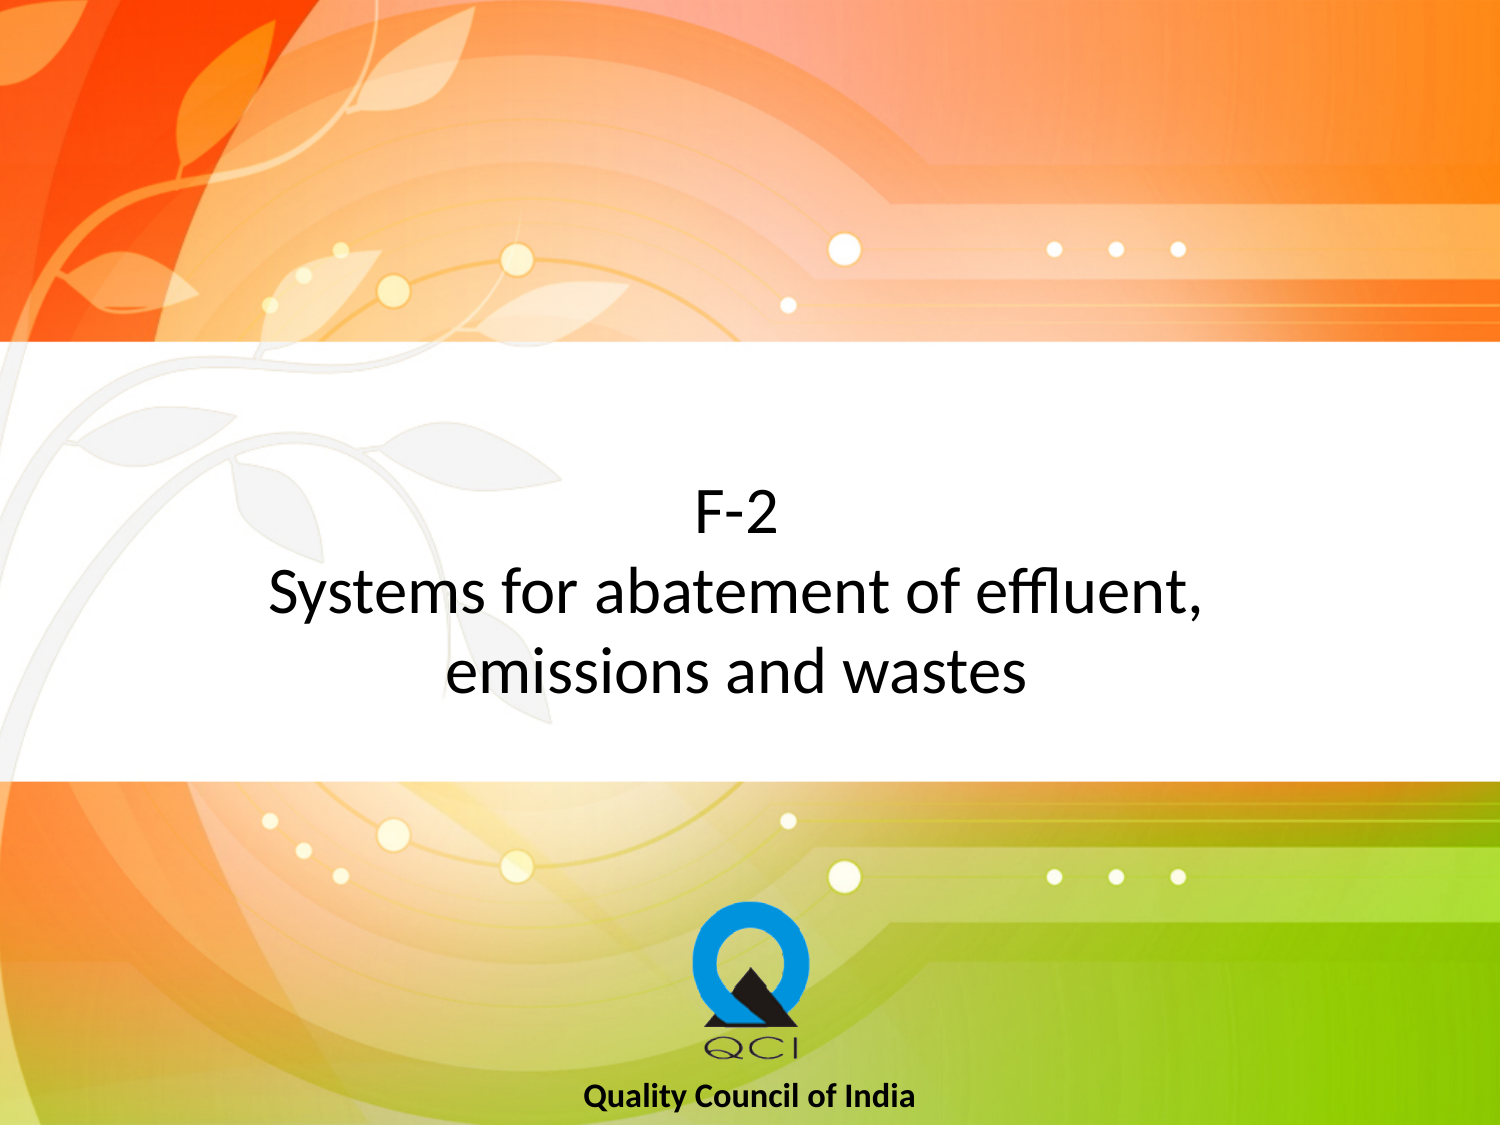

# F-2 Systems for abatement of effluent, emissions and wastes